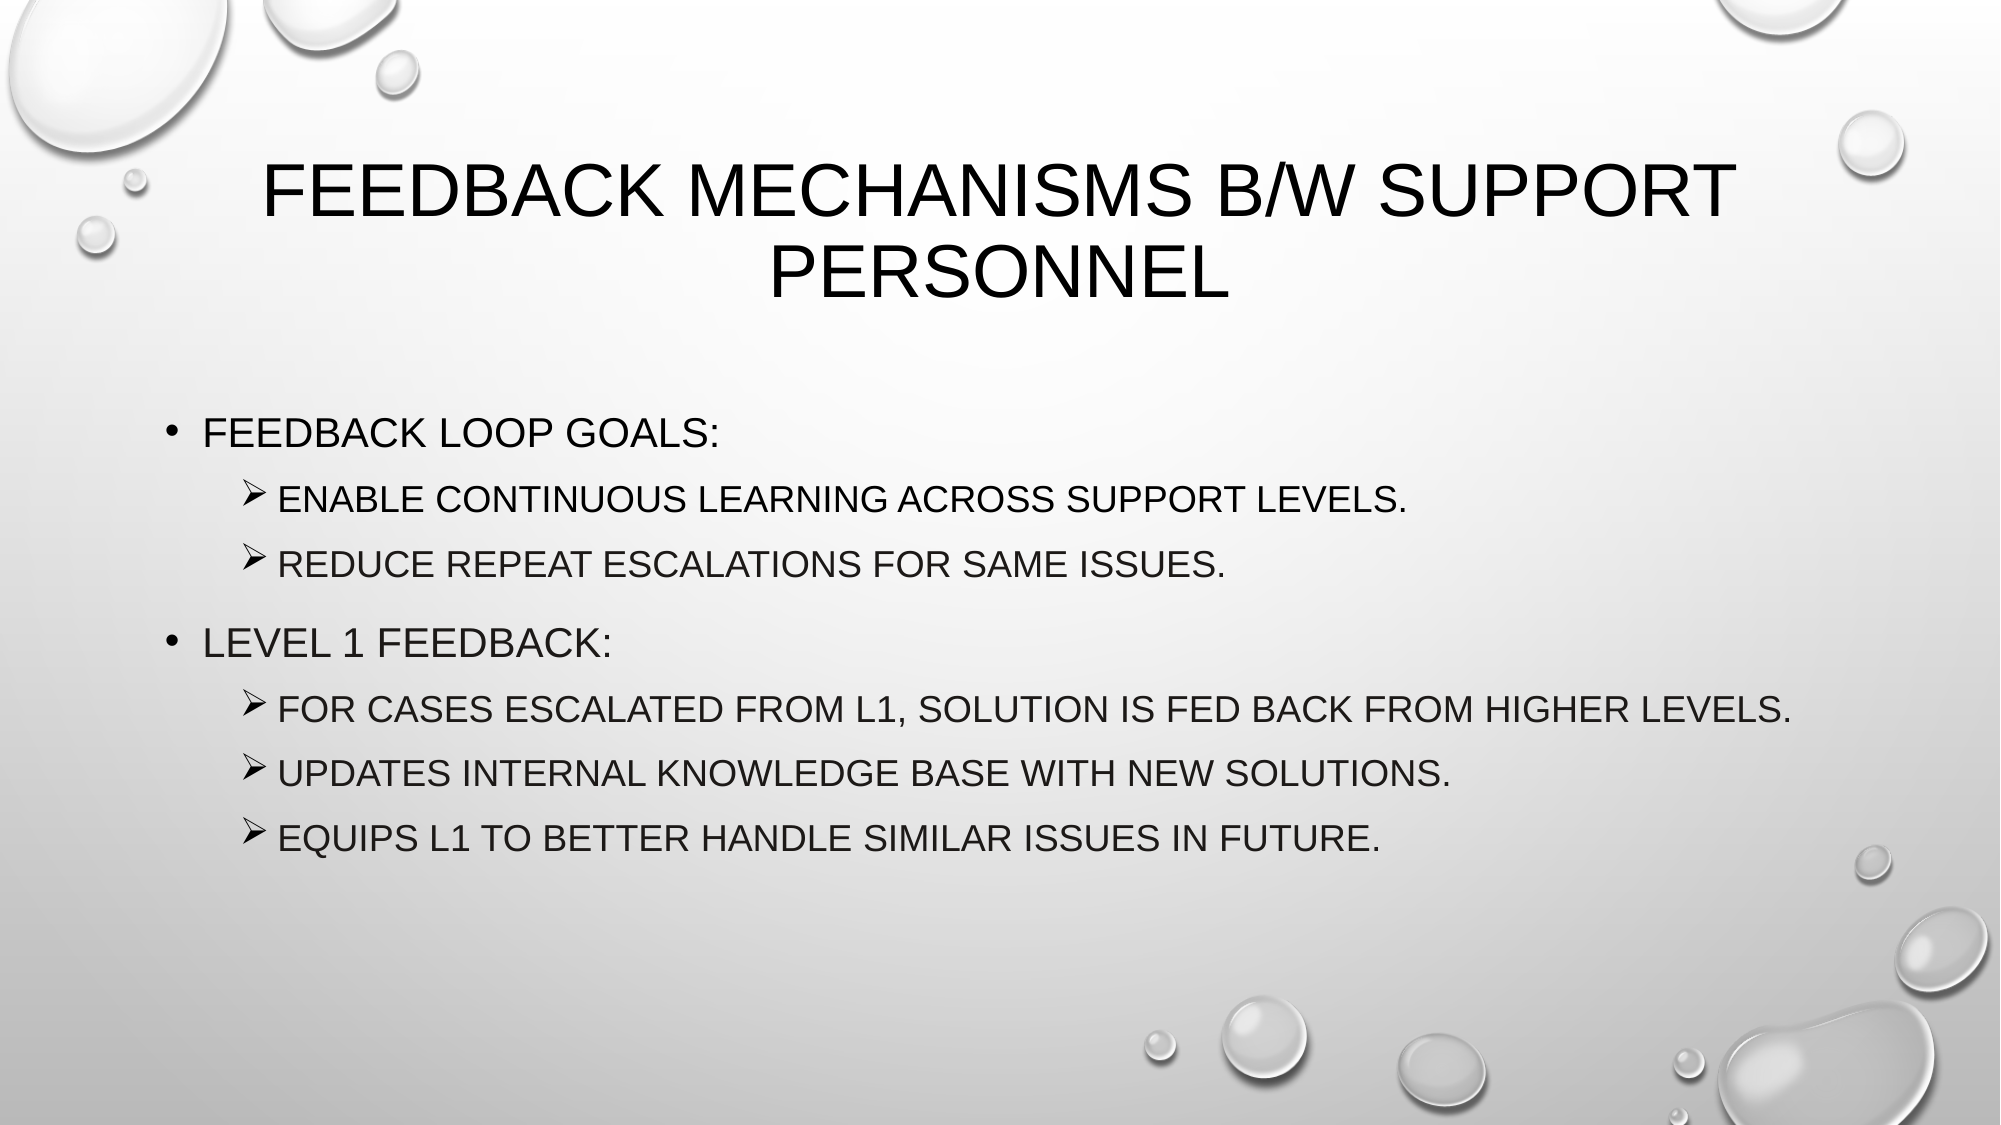

# Feedback mechanisms b/w support personnel
Feedback loop goals:
Enable continuous learning across support levels.
Reduce repeat escalations for same issues.
Level 1 Feedback:
For cases escalated from L1, solution is fed back from higher levels.
Updates internal knowledge base with new solutions.
Equips L1 to better handle similar issues in future.